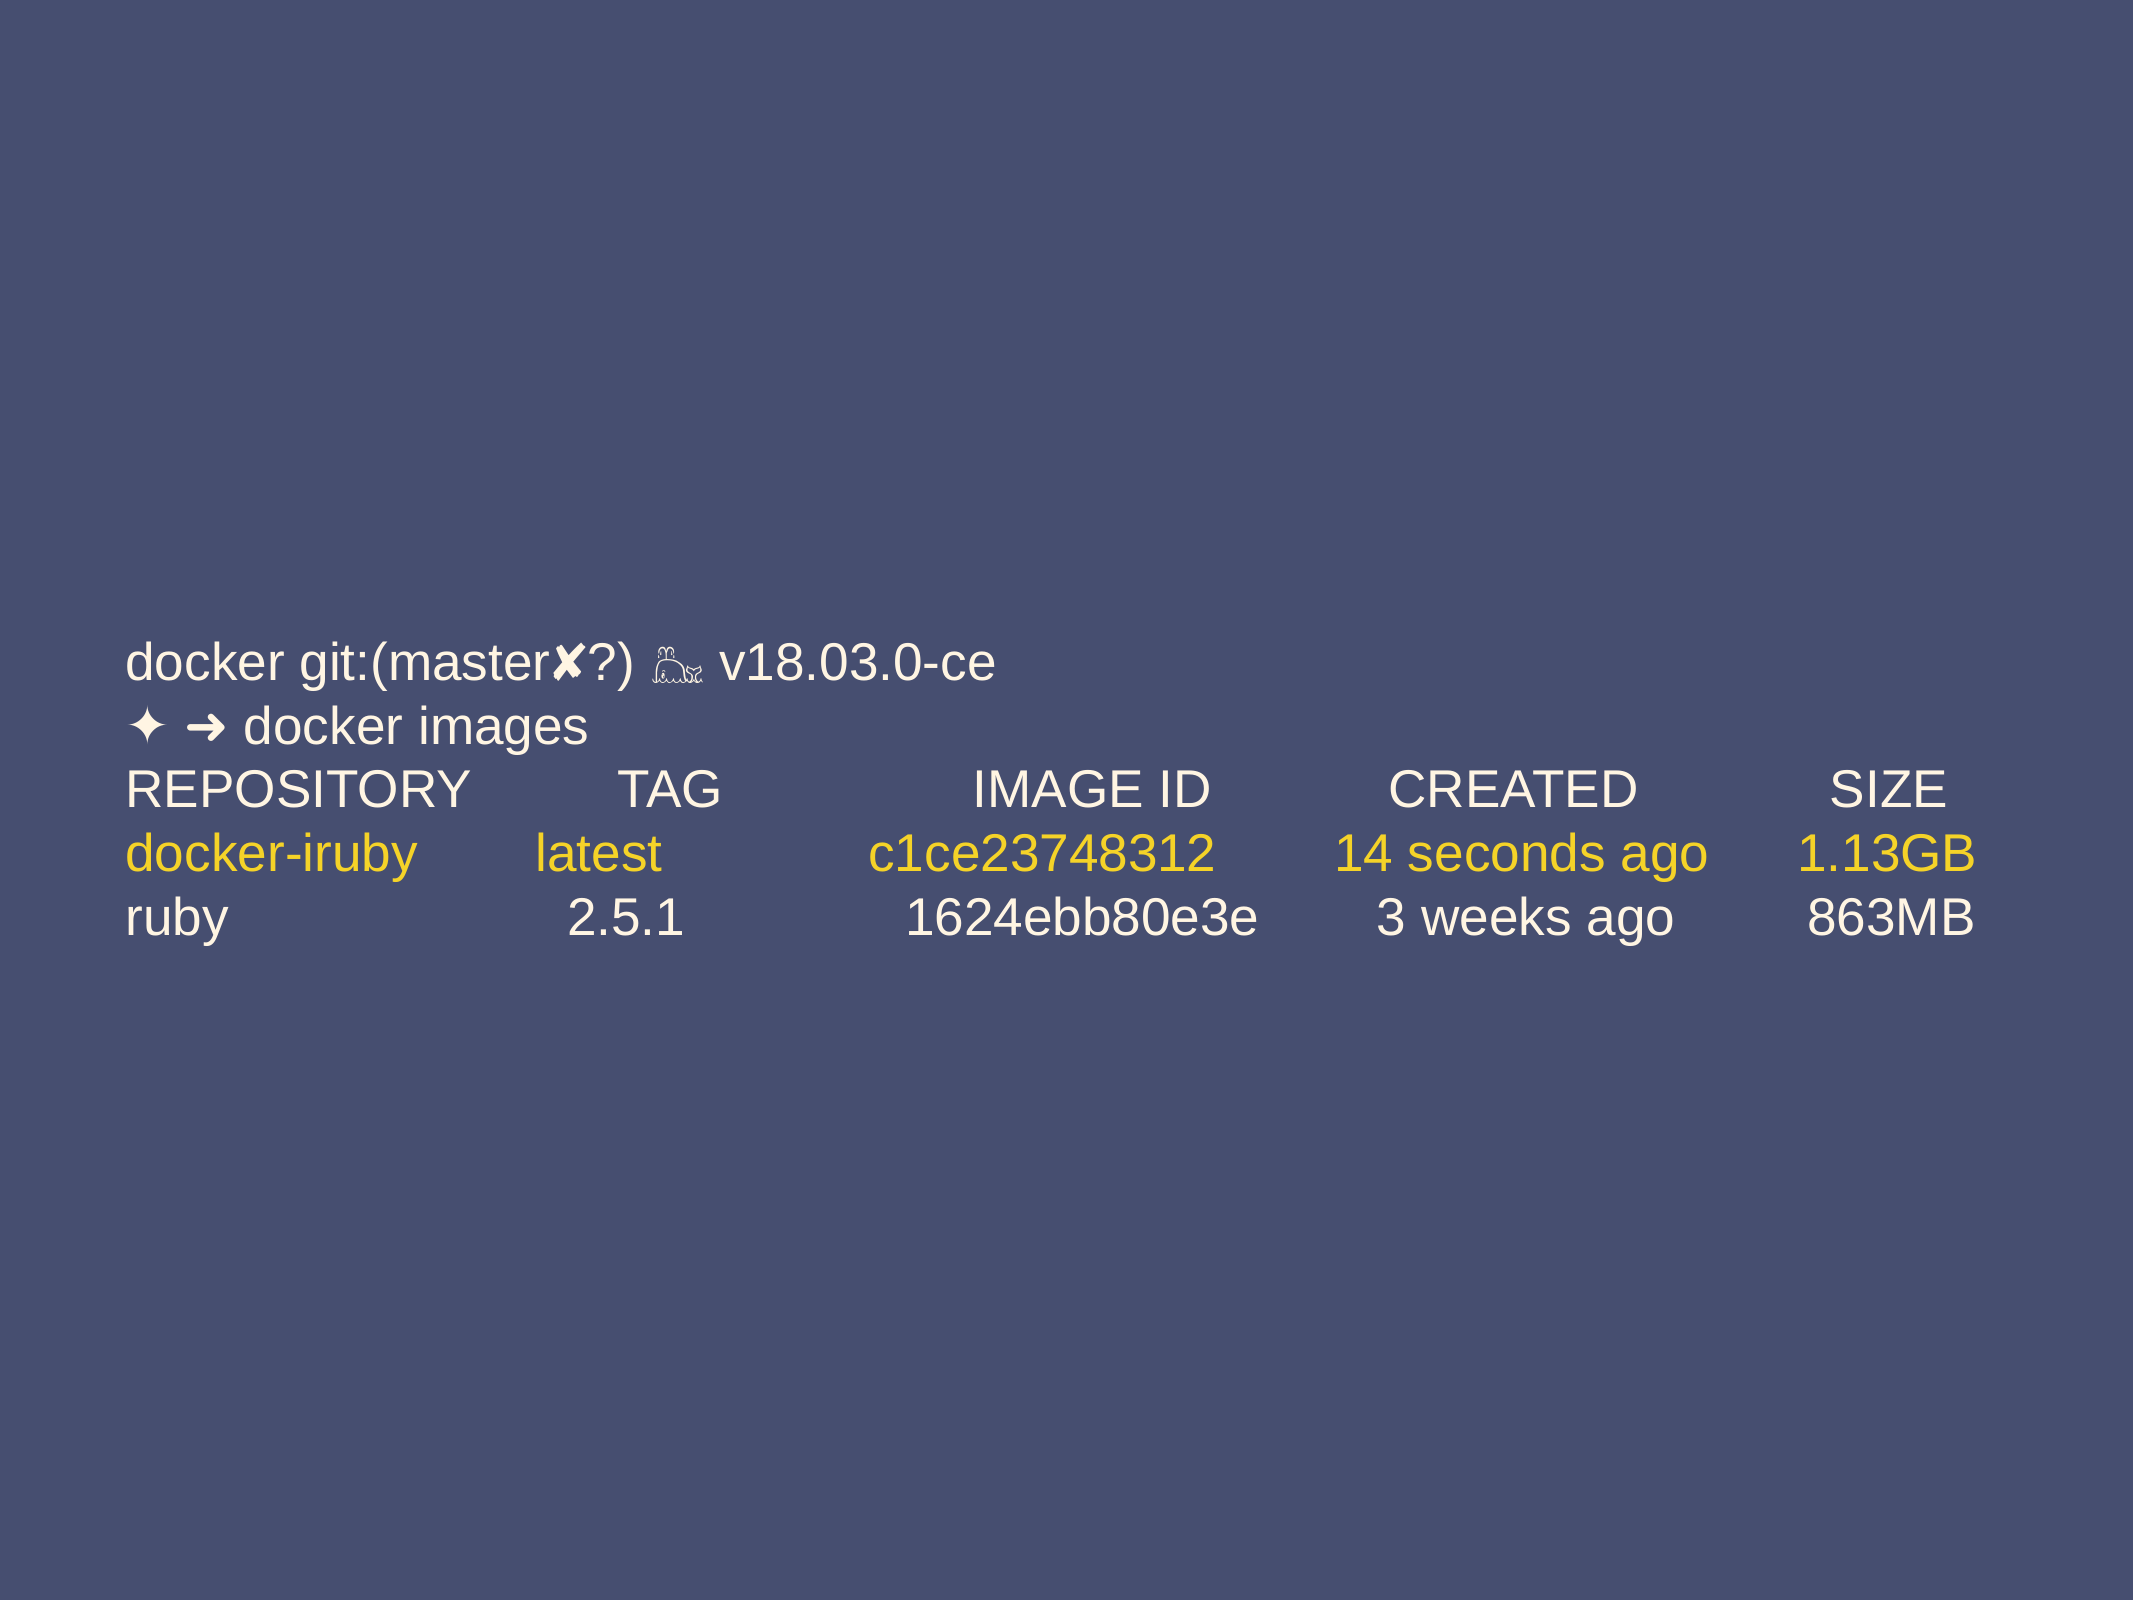

docker git:(master✘?) 🐳 v18.03.0-ce
✦ ➜ docker images
REPOSITORY          TAG                 IMAGE ID            CREATED             SIZE
docker-iruby        latest              c1ce23748312        14 seconds ago      1.13GB
ruby                       2.5.1               1624ebb80e3e        3 weeks ago         863MB